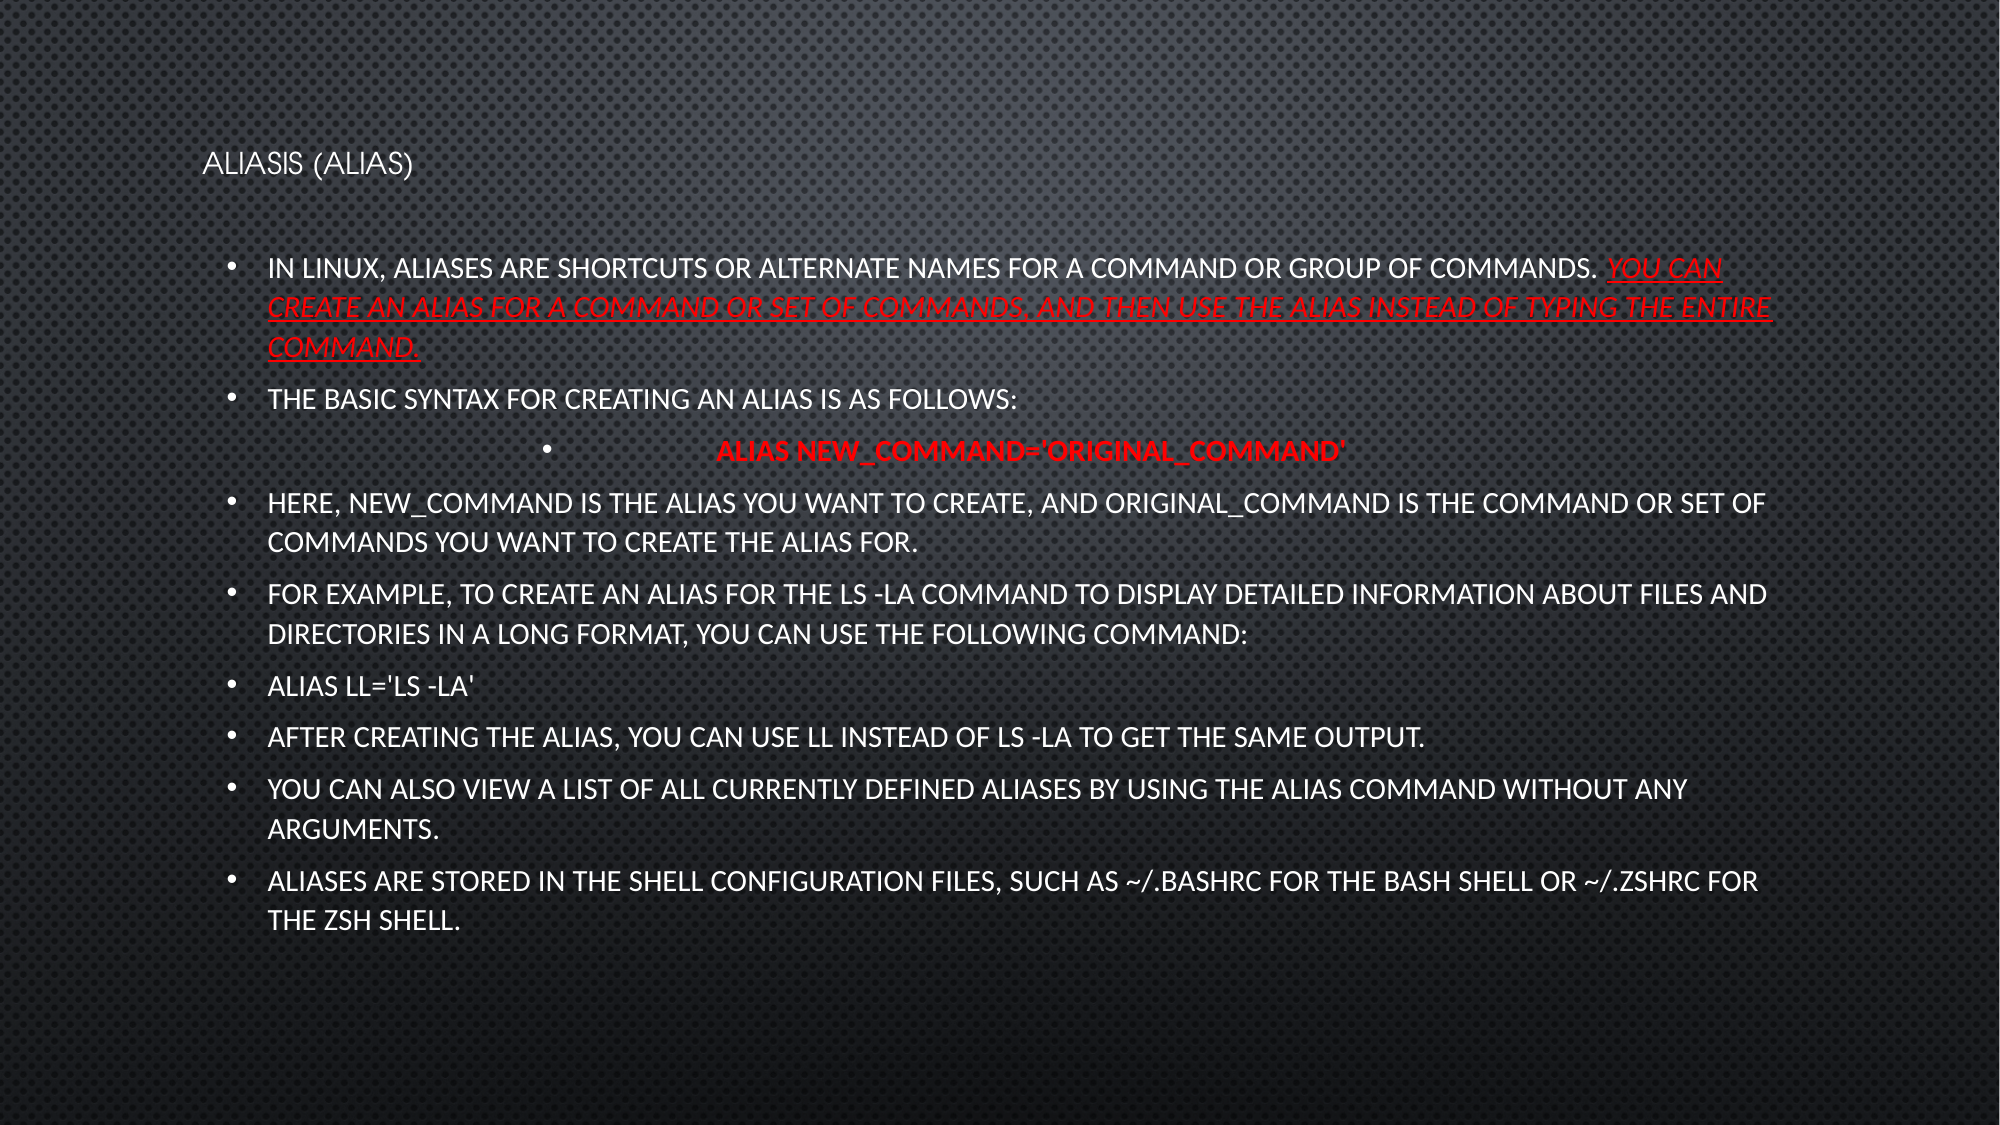

# ALIASIS (ALIAS)
In Linux, aliases are shortcuts or alternate names for a command or group of commands. You can create an alias for a command or set of commands, and then use the alias instead of typing the entire command.
The basic syntax for creating an alias is as follows:
alias new_command='original_command'
Here, new_command is the alias you want to create, and original_command is the command or set of commands you want to create the alias for.
For example, to create an alias for the ls -la command to display detailed information about files and directories in a long format, you can use the following command:
alias ll='ls -la'
After creating the alias, you can use ll instead of ls -la to get the same output.
You can also view a list of all currently defined aliases by using the alias command without any arguments.
Aliases are stored in the shell configuration files, such as ~/.bashrc for the Bash shell or ~/.zshrc for the Zsh shell.